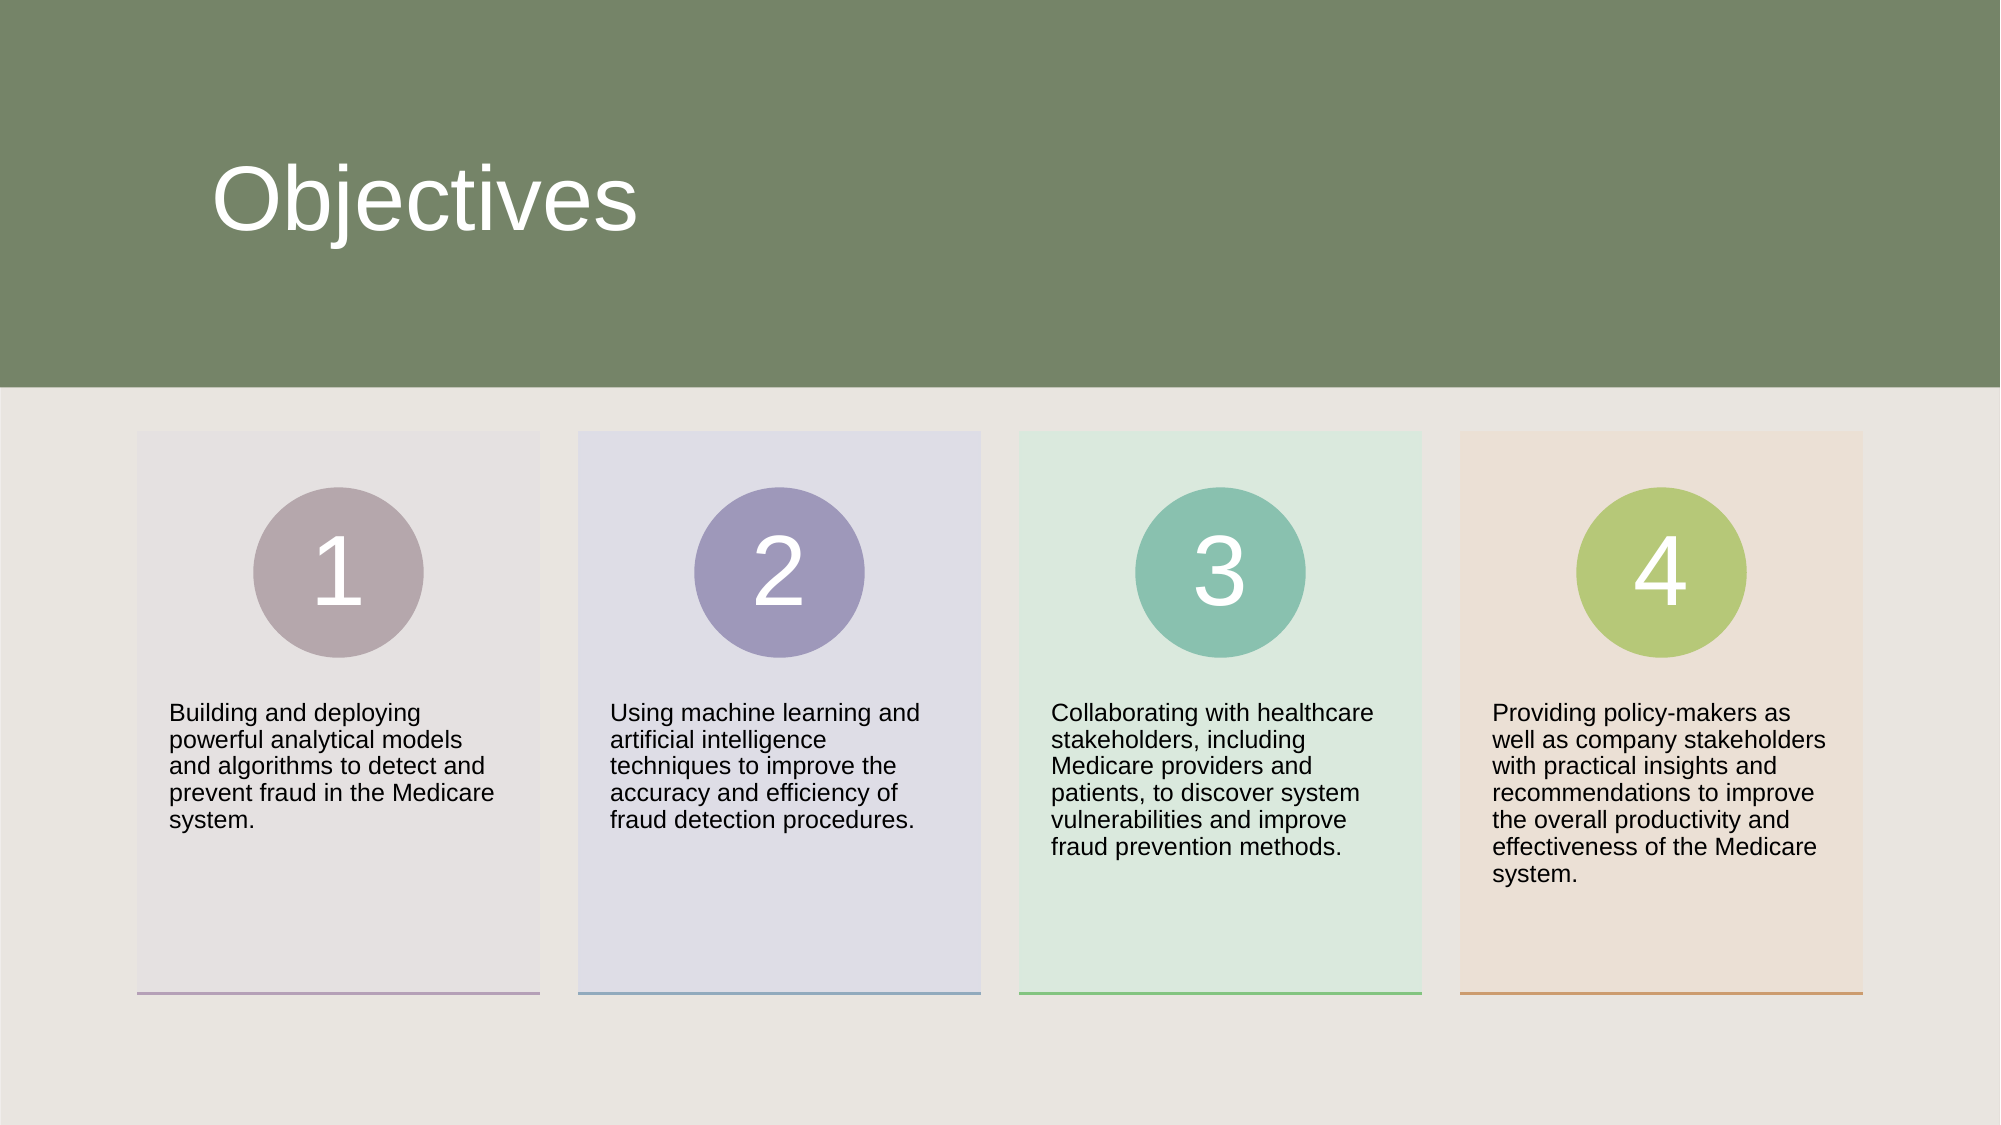

# Objectives
Building and deploying powerful analytical models and algorithms to detect and prevent fraud in the Medicare system.
1
Using machine learning and artificial intelligence techniques to improve the accuracy and efficiency of fraud detection procedures.
2
Collaborating with healthcare stakeholders, including Medicare providers and patients, to discover system vulnerabilities and improve fraud prevention methods.
3
Providing policy-makers as well as company stakeholders with practical insights and recommendations to improve the overall productivity and effectiveness of the Medicare system.
4